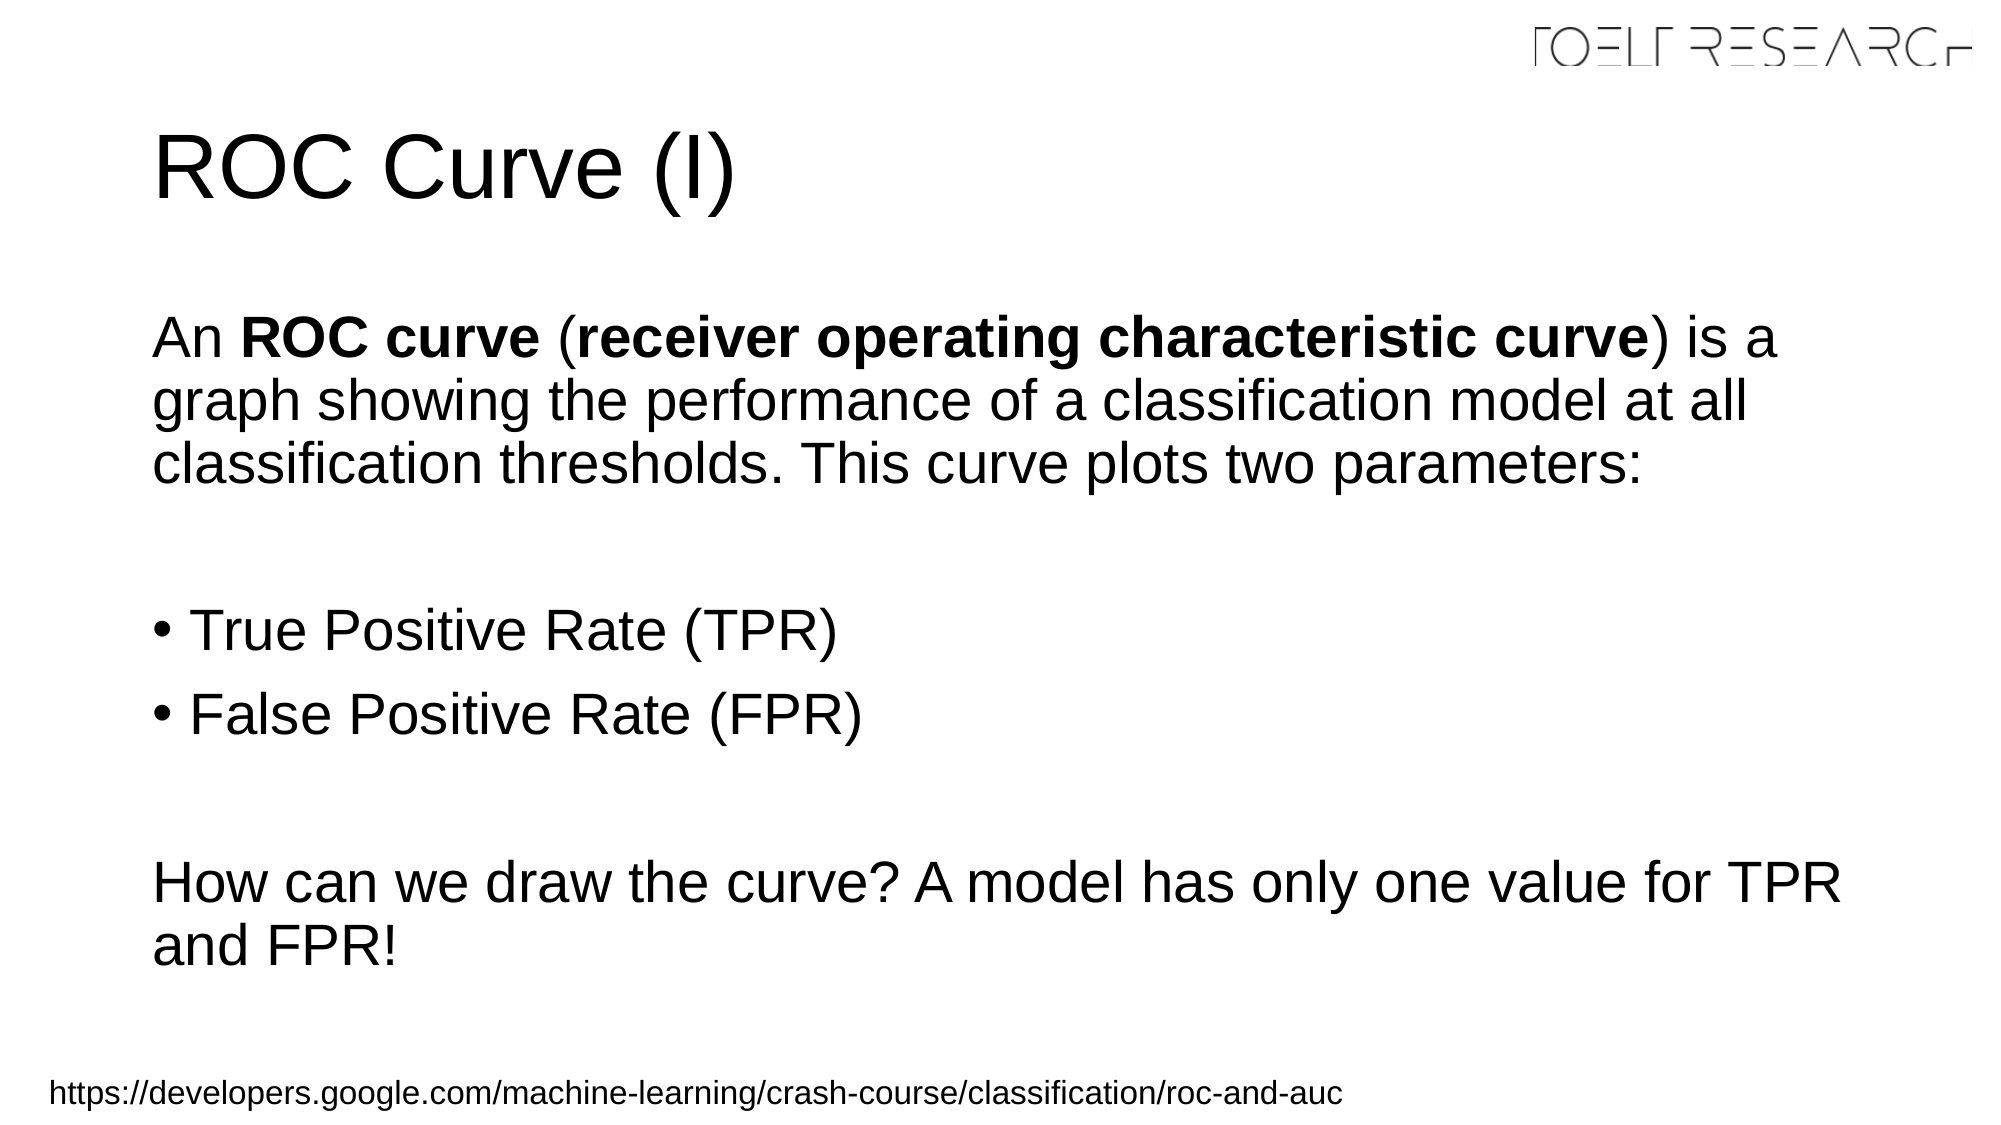

# ROC Curve (I)
An ROC curve (receiver operating characteristic curve) is a graph showing the performance of a classification model at all classification thresholds. This curve plots two parameters:

True Positive Rate (TPR)
False Positive Rate (FPR)

How can we draw the curve? A model has only one value for TPR and FPR!
https://developers.google.com/machine-learning/crash-course/classification/roc-and-auc